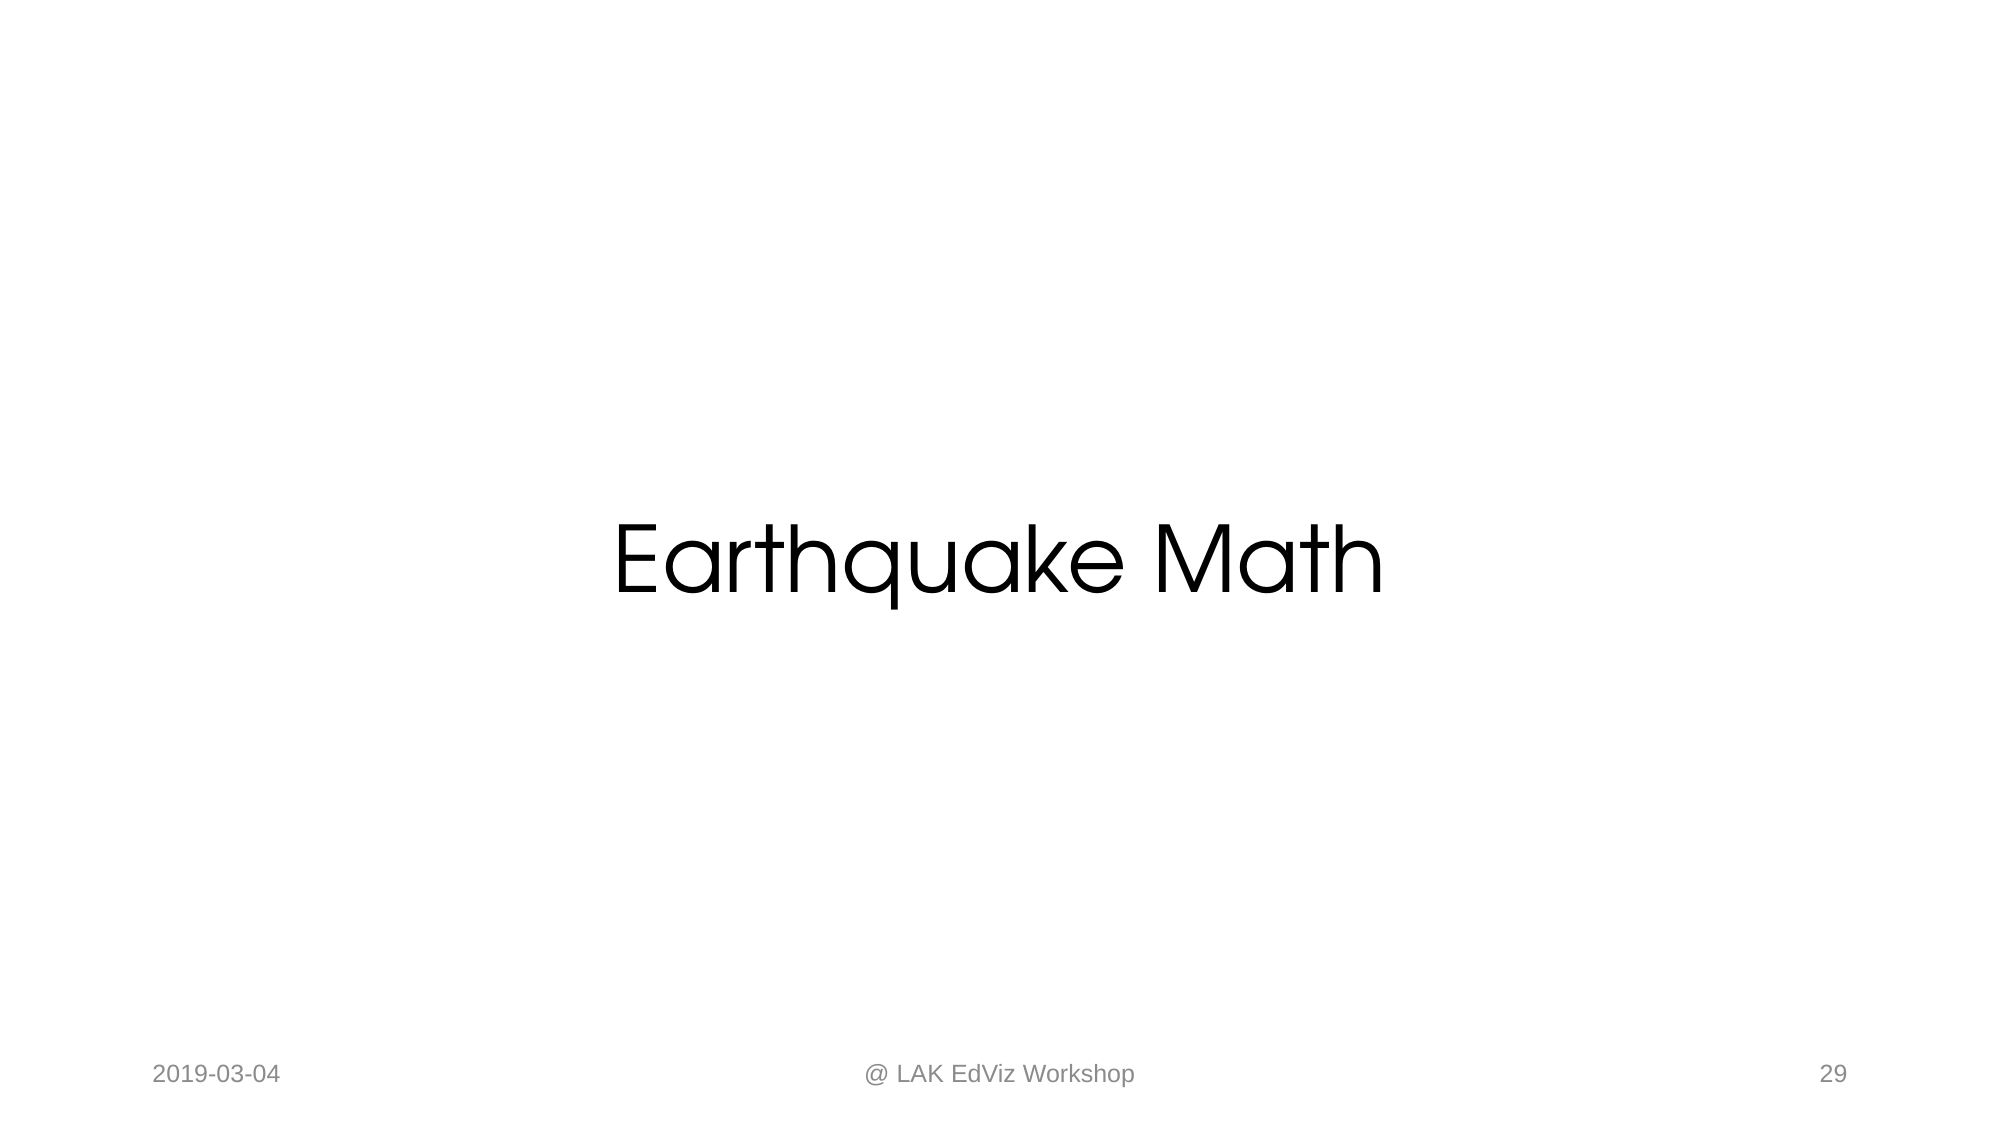

# Earthquake Math

2019-03-04
@ LAK EdViz Workshop
29